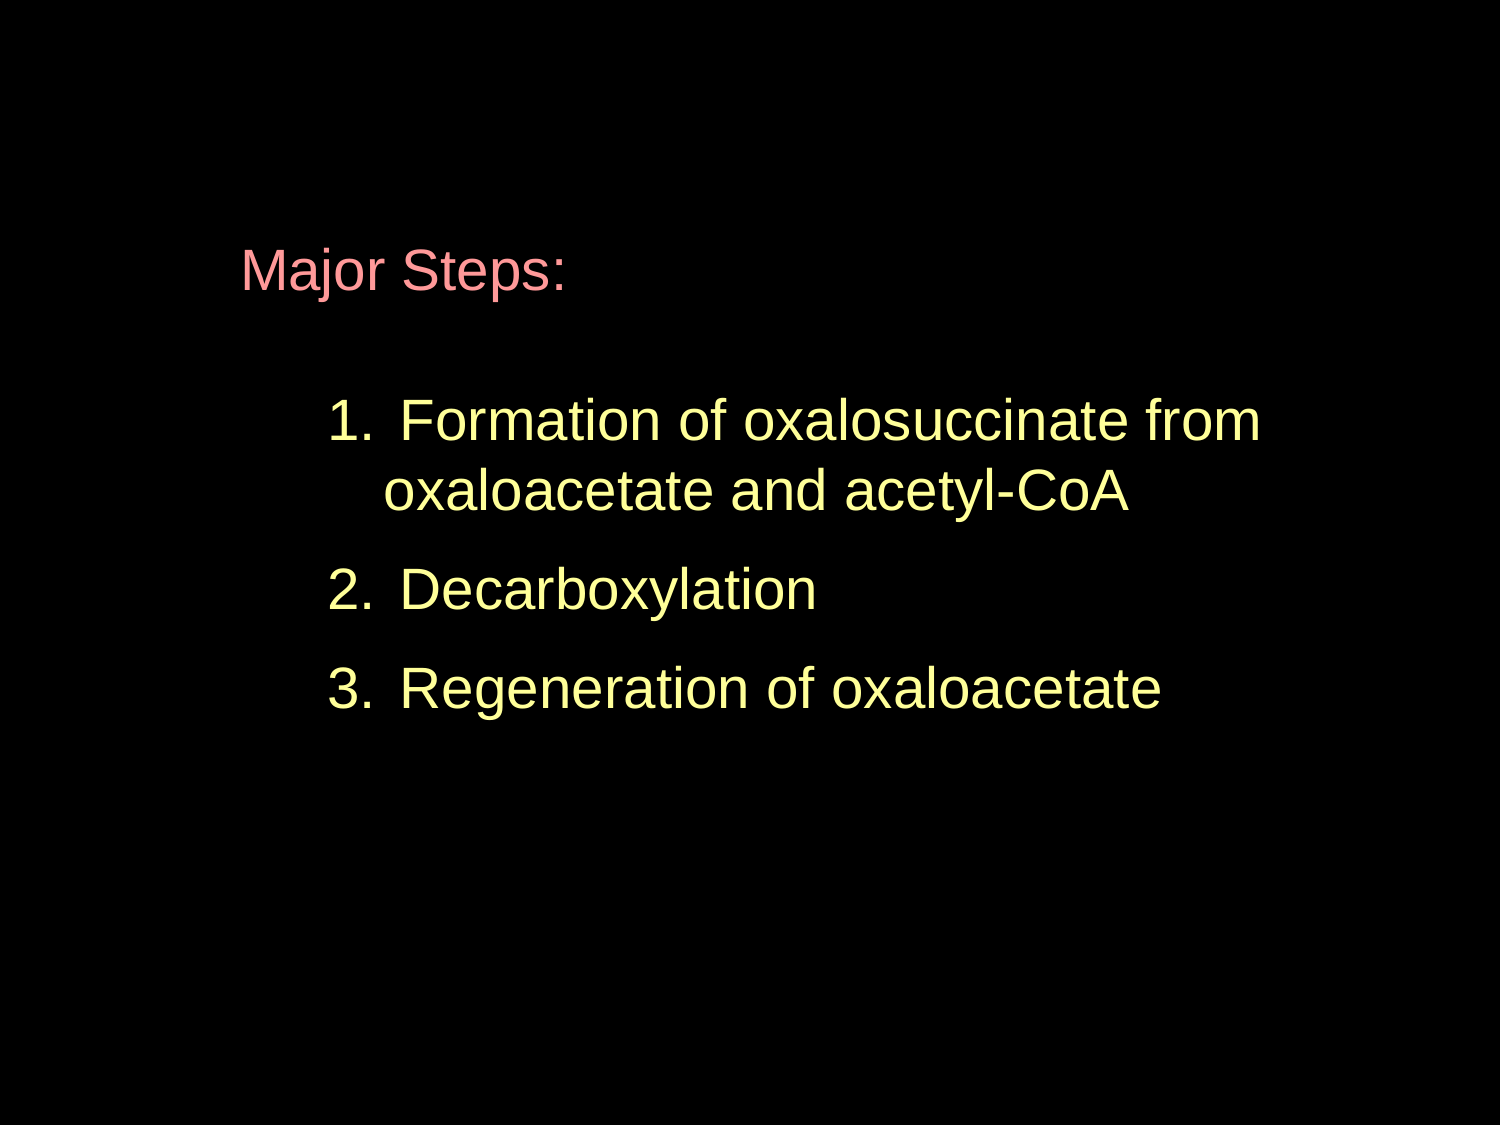

Major Steps:
 Formation of oxalosuccinate from oxaloacetate and acetyl-CoA
 Decarboxylation
 Regeneration of oxaloacetate